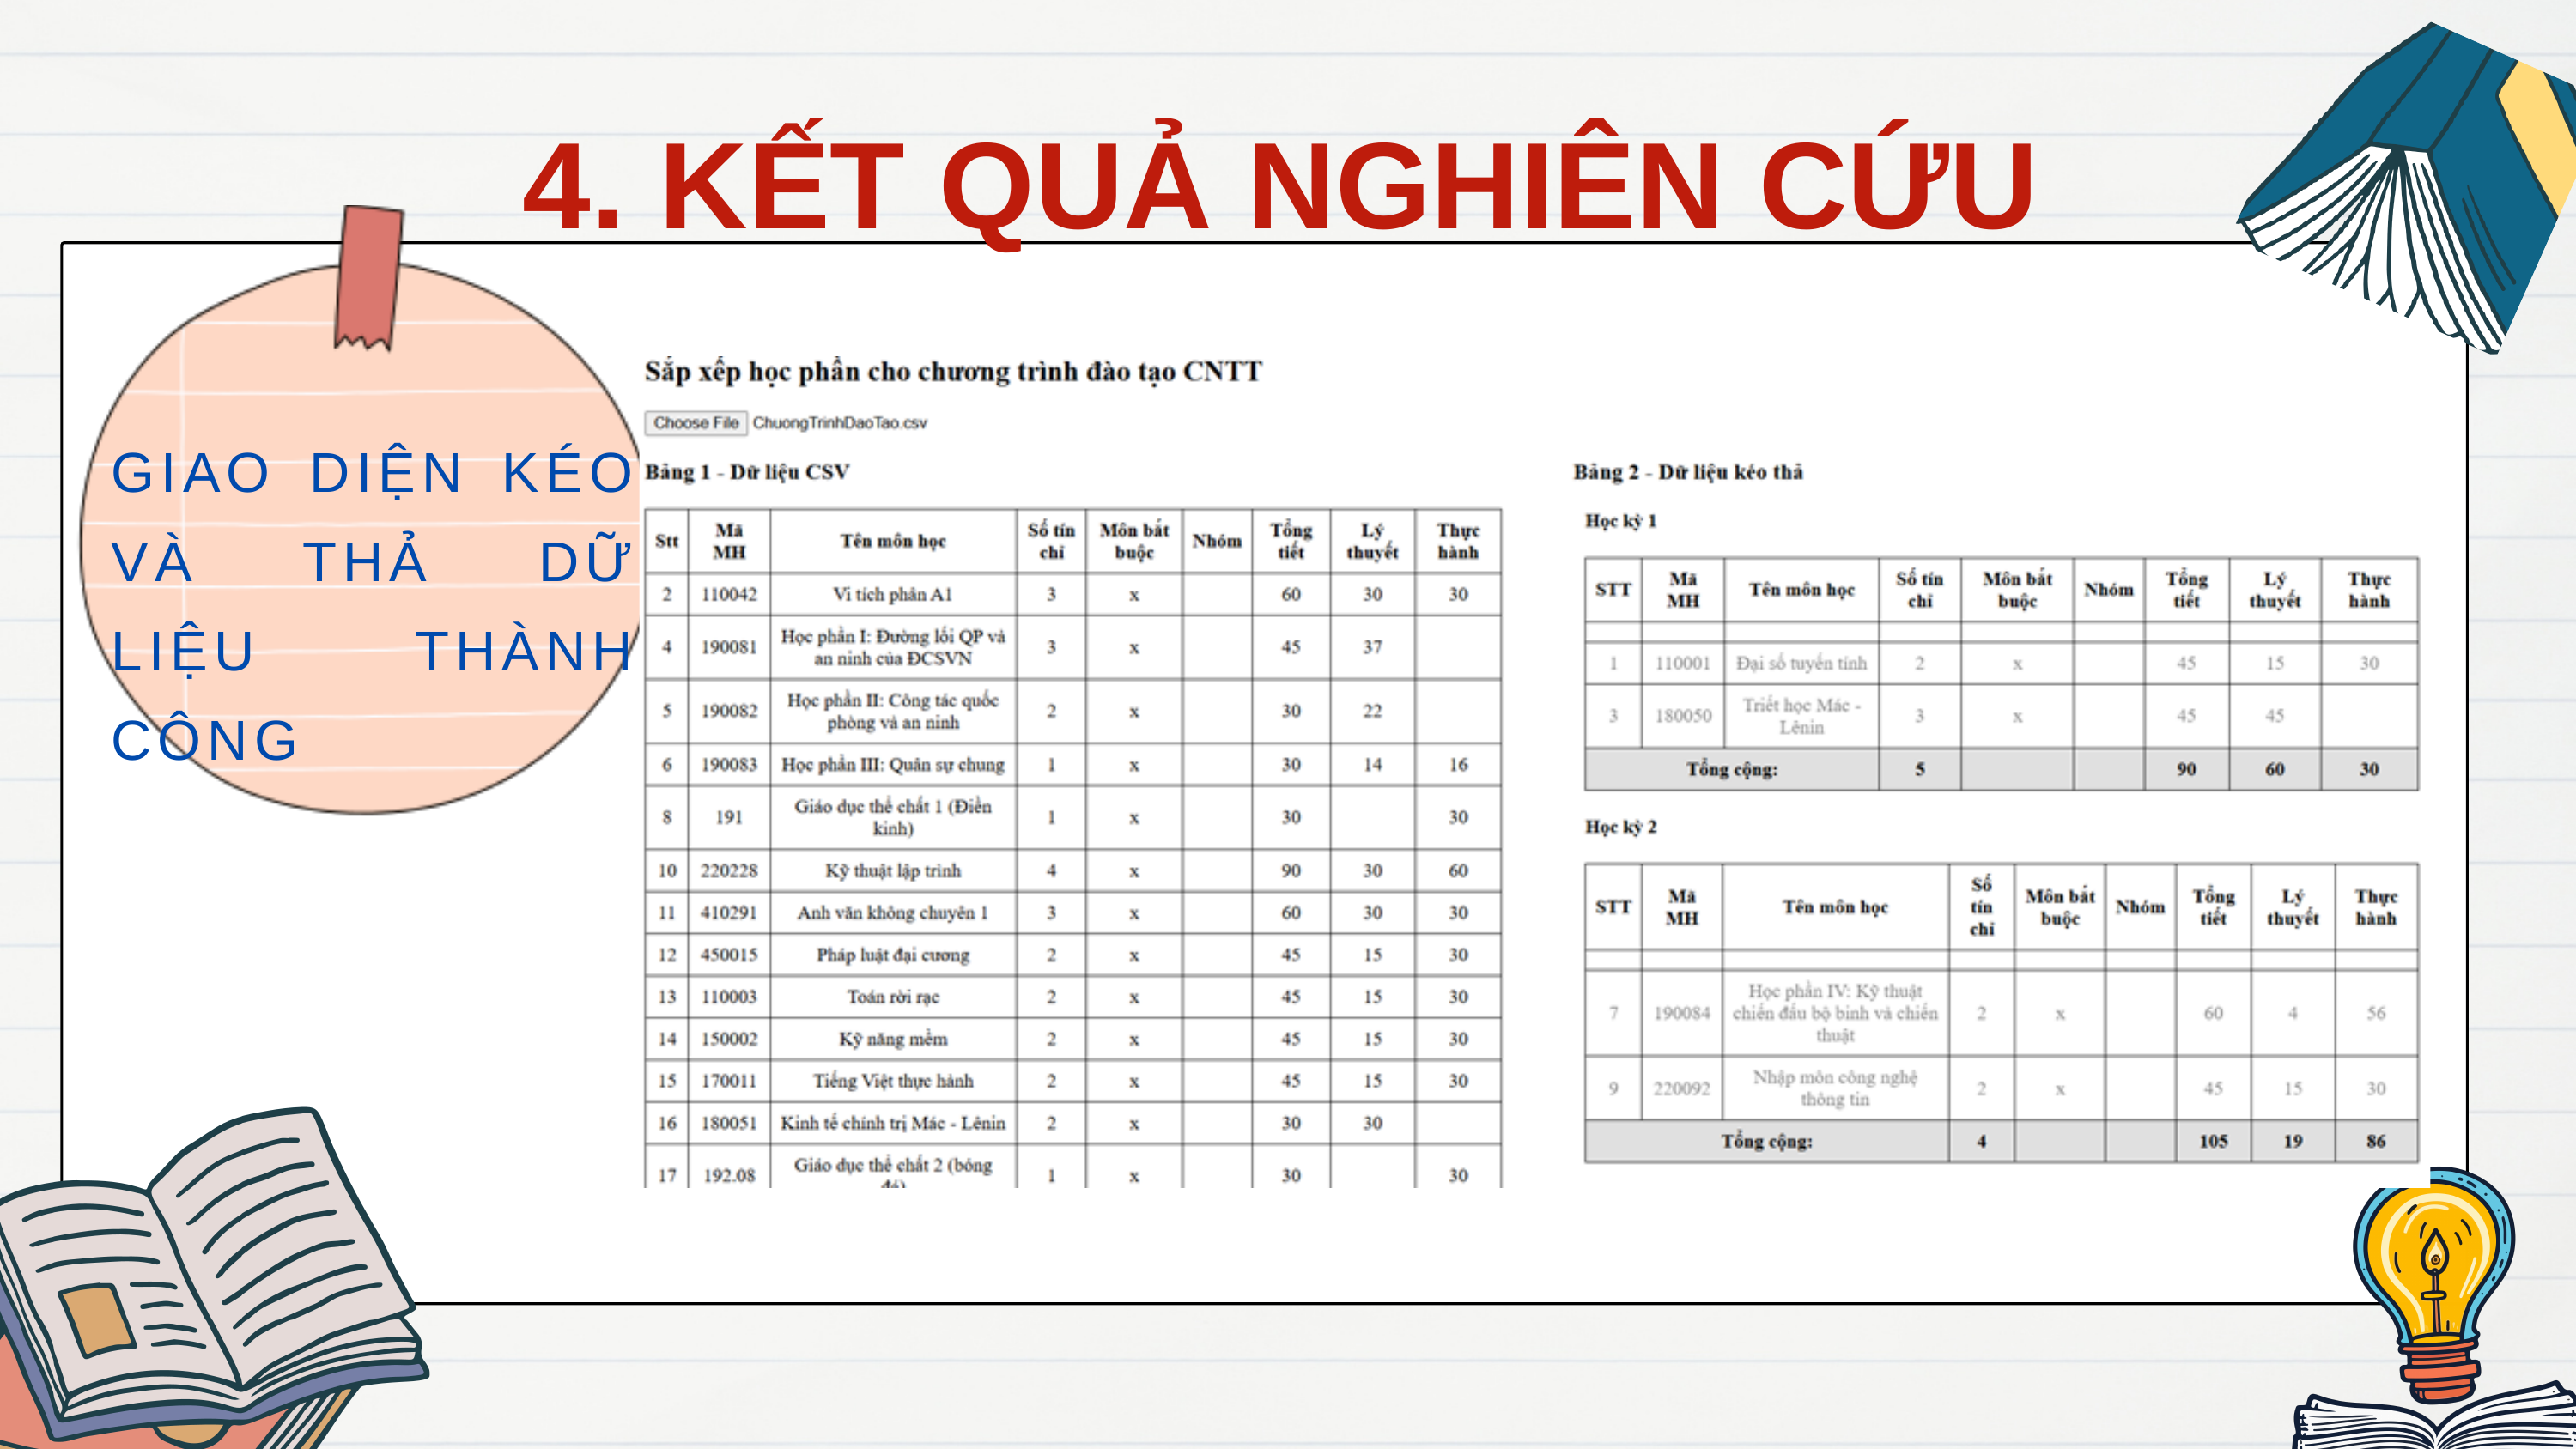

4. KẾT QUẢ NGHIÊN CỨU

GIAO DIỆN KÉO VÀ THẢ DỮ LIỆU THÀNH CÔNG